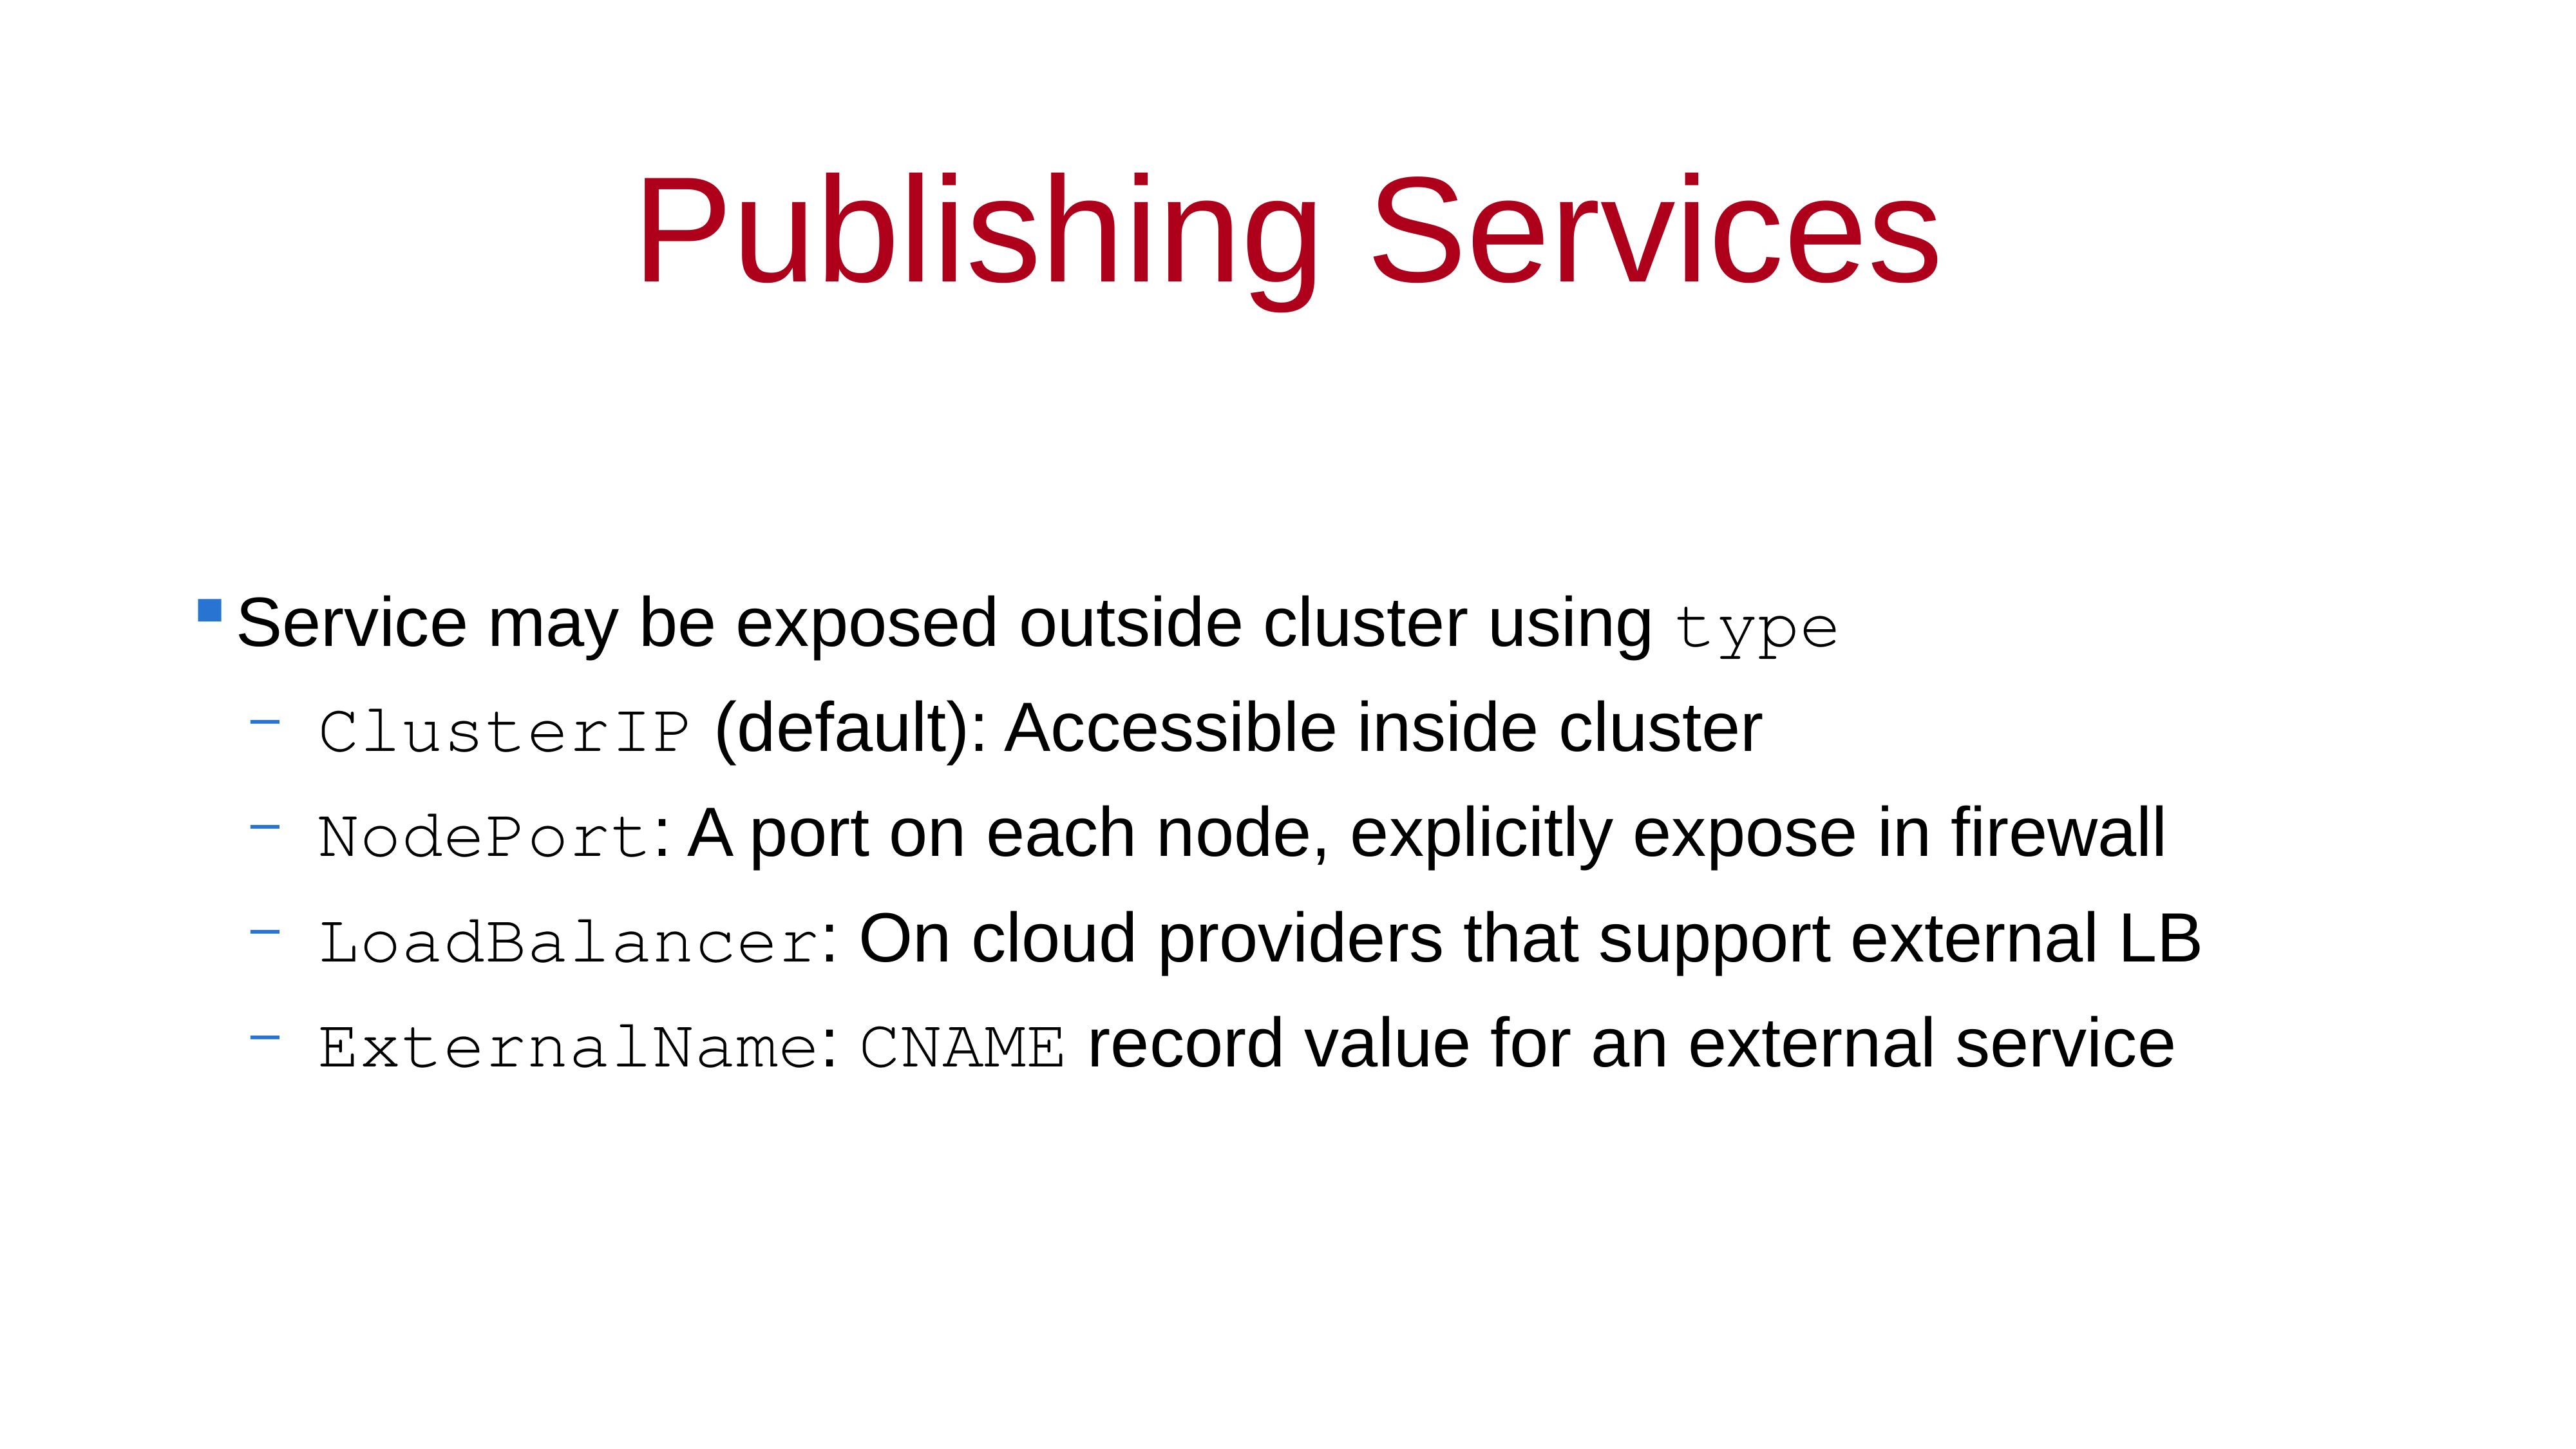

# Publishing Services
Service may be exposed outside cluster using type
ClusterIP (default): Accessible inside cluster
NodePort: A port on each node, explicitly expose in firewall
LoadBalancer: On cloud providers that support external LB
ExternalName: CNAME record value for an external service
28